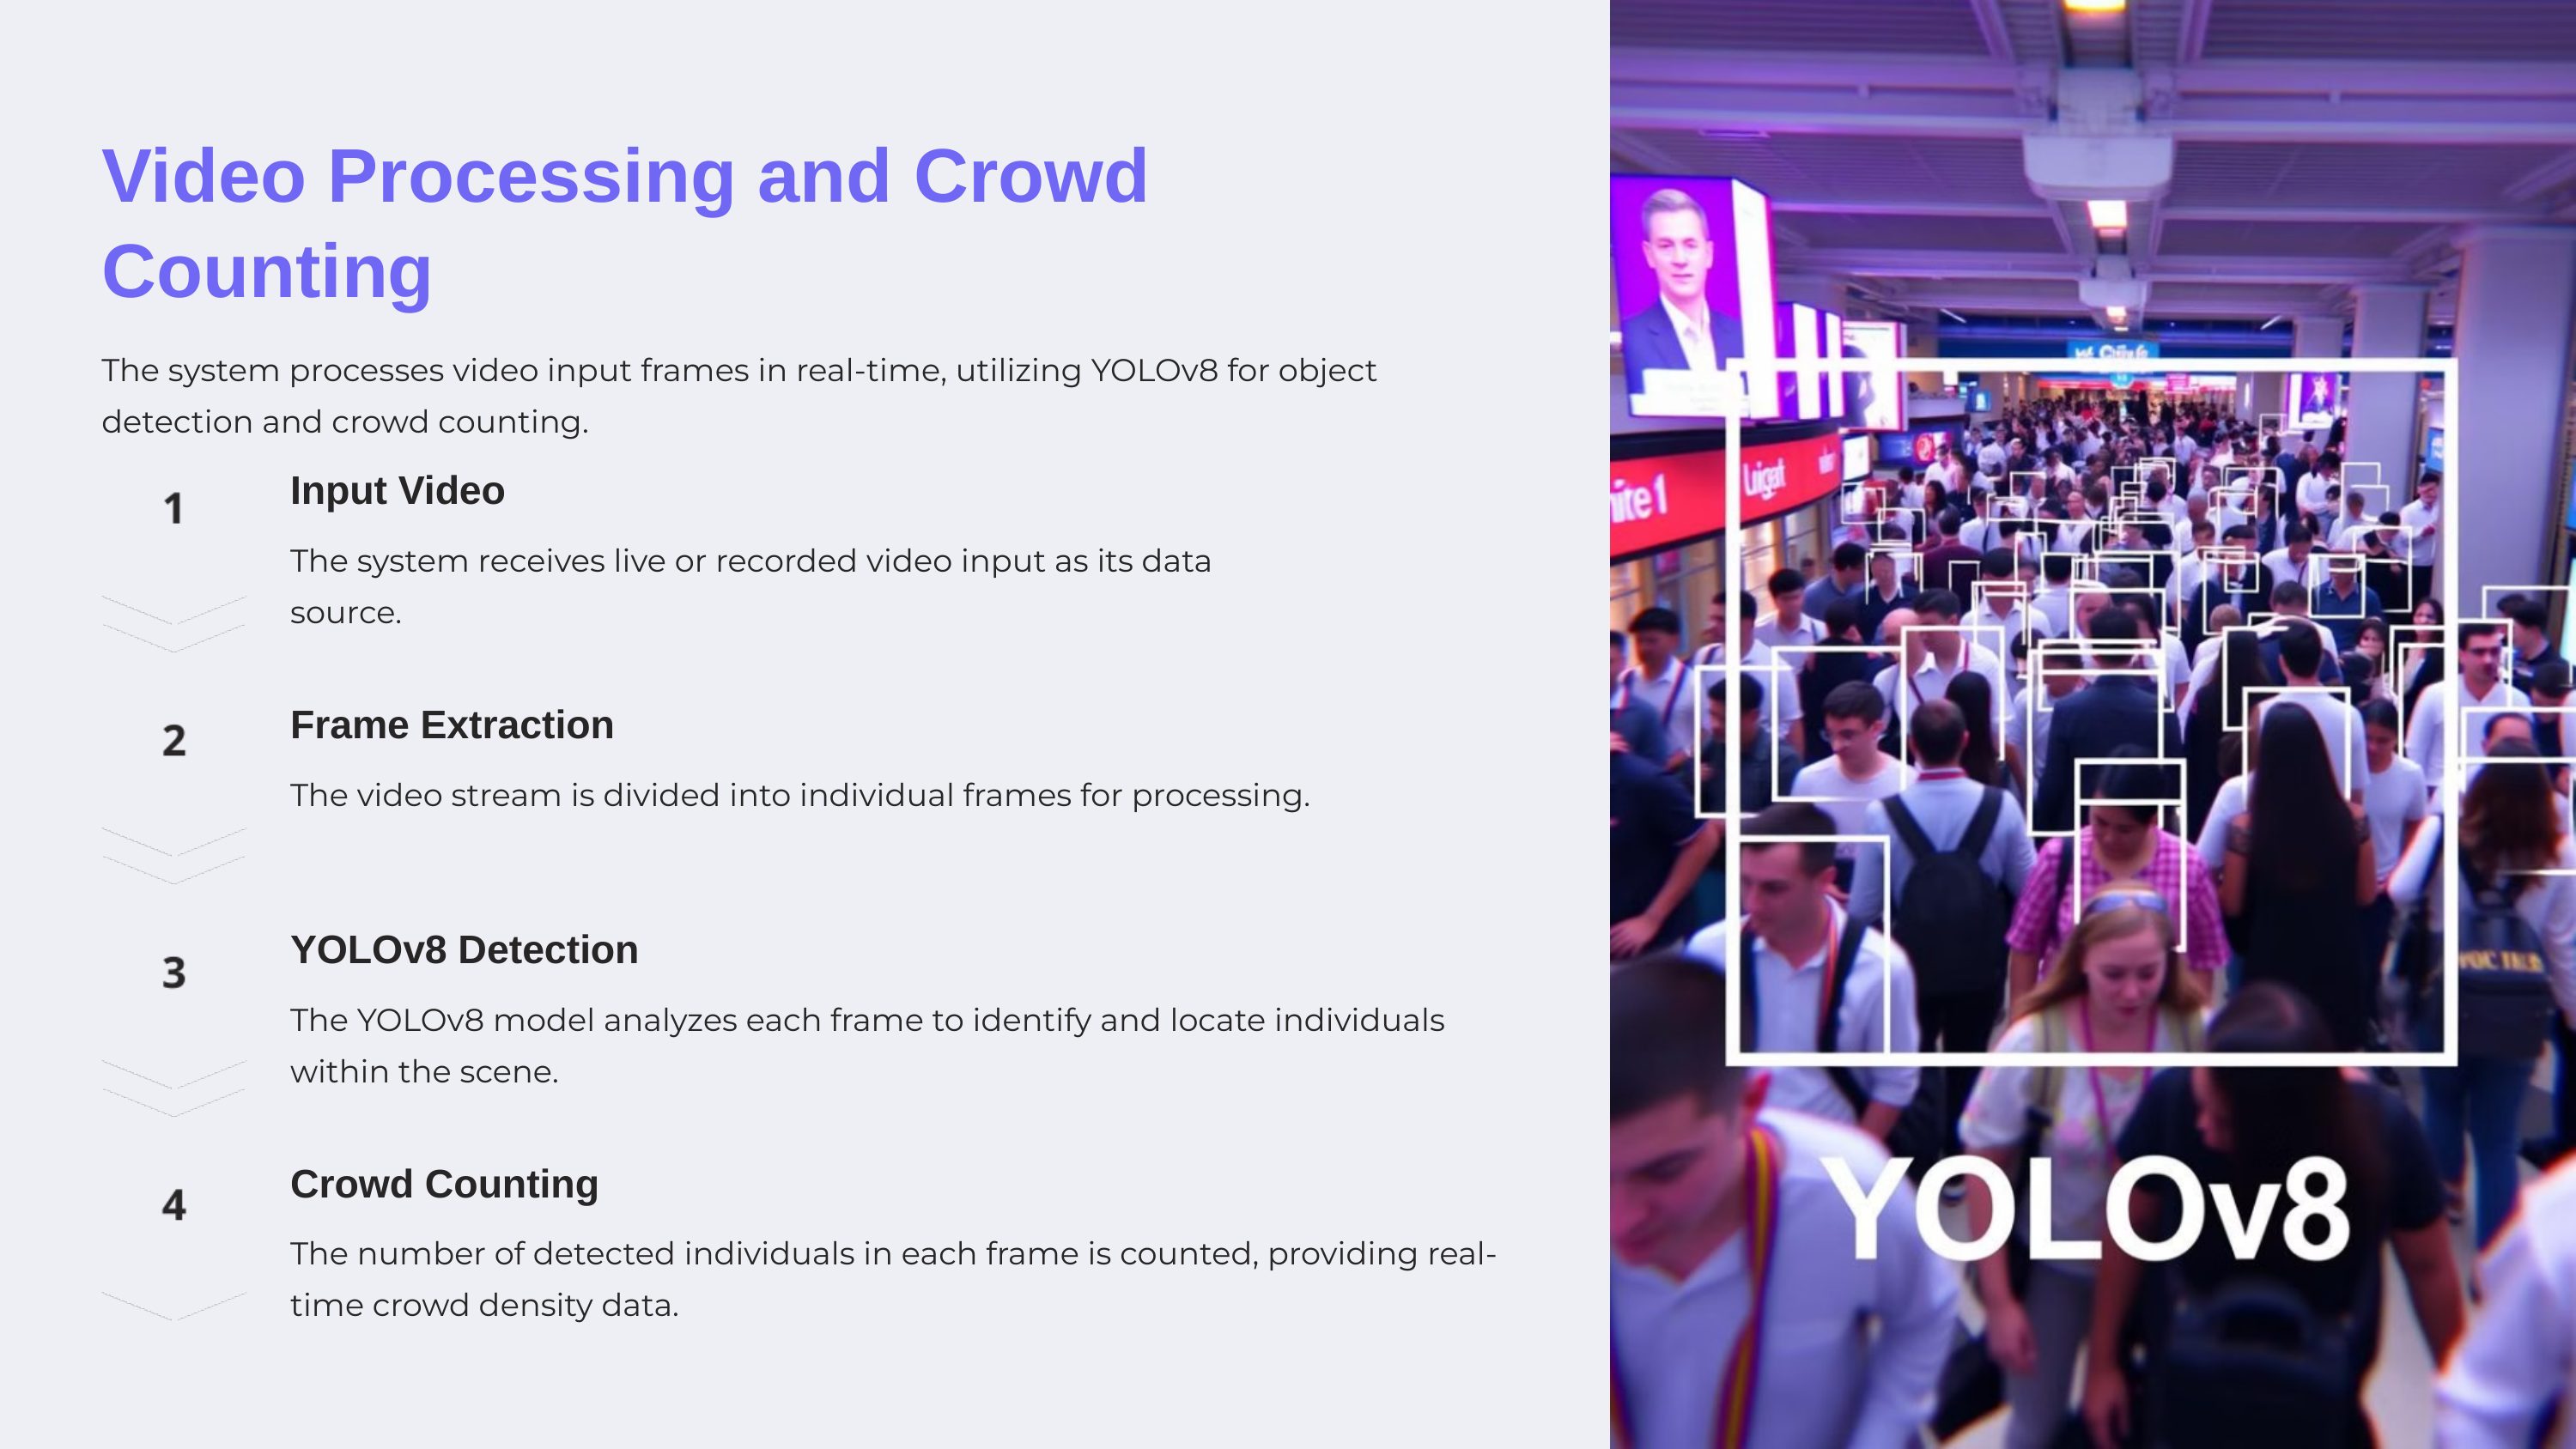

Video Processing and Crowd Counting
The system processes video input frames in real-time, utilizing YOLOv8 for object detection and crowd counting.

Input Video
The system receives live or recorded video input as its data source.

Frame Extraction
The video stream is divided into individual frames for processing.

YOLOv8 Detection
The YOLOv8 model analyzes each frame to identify and locate individuals within the scene.

Crowd Counting
The number of detected individuals in each frame is counted, providing real-time crowd density data.